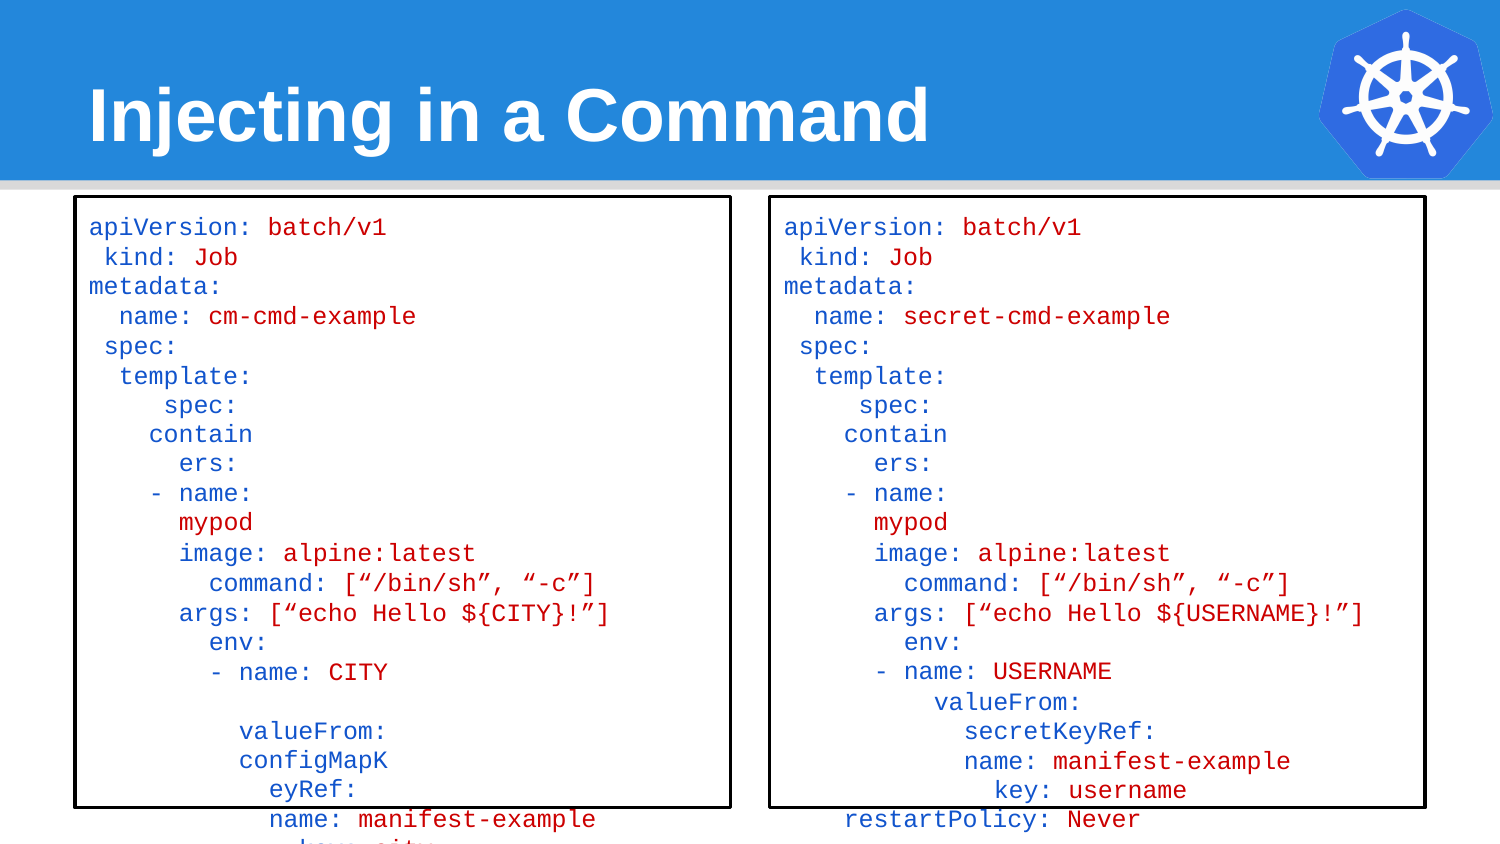

# Injecting in a Command

apiVersion: batch/v1  kind: Job
metadata:
name: cm-cmd-example  spec:
template:  spec:
containers:
- name: mypod
image: alpine:latest  command: [“/bin/sh”, “-c”]
args: [“echo Hello ${CITY}!”]  env:
- name: CITY  valueFrom:
configMapKeyRef:
name: manifest-example  key: city
restartPolicy: Never
apiVersion: batch/v1  kind: Job
metadata:
name: secret-cmd-example  spec:
template:  spec:
containers:
- name: mypod
image: alpine:latest  command: [“/bin/sh”, “-c”]
args: [“echo Hello ${USERNAME}!”]  env:
- name: USERNAME
valueFrom:  secretKeyRef:
name: manifest-example  key: username
restartPolicy: Never